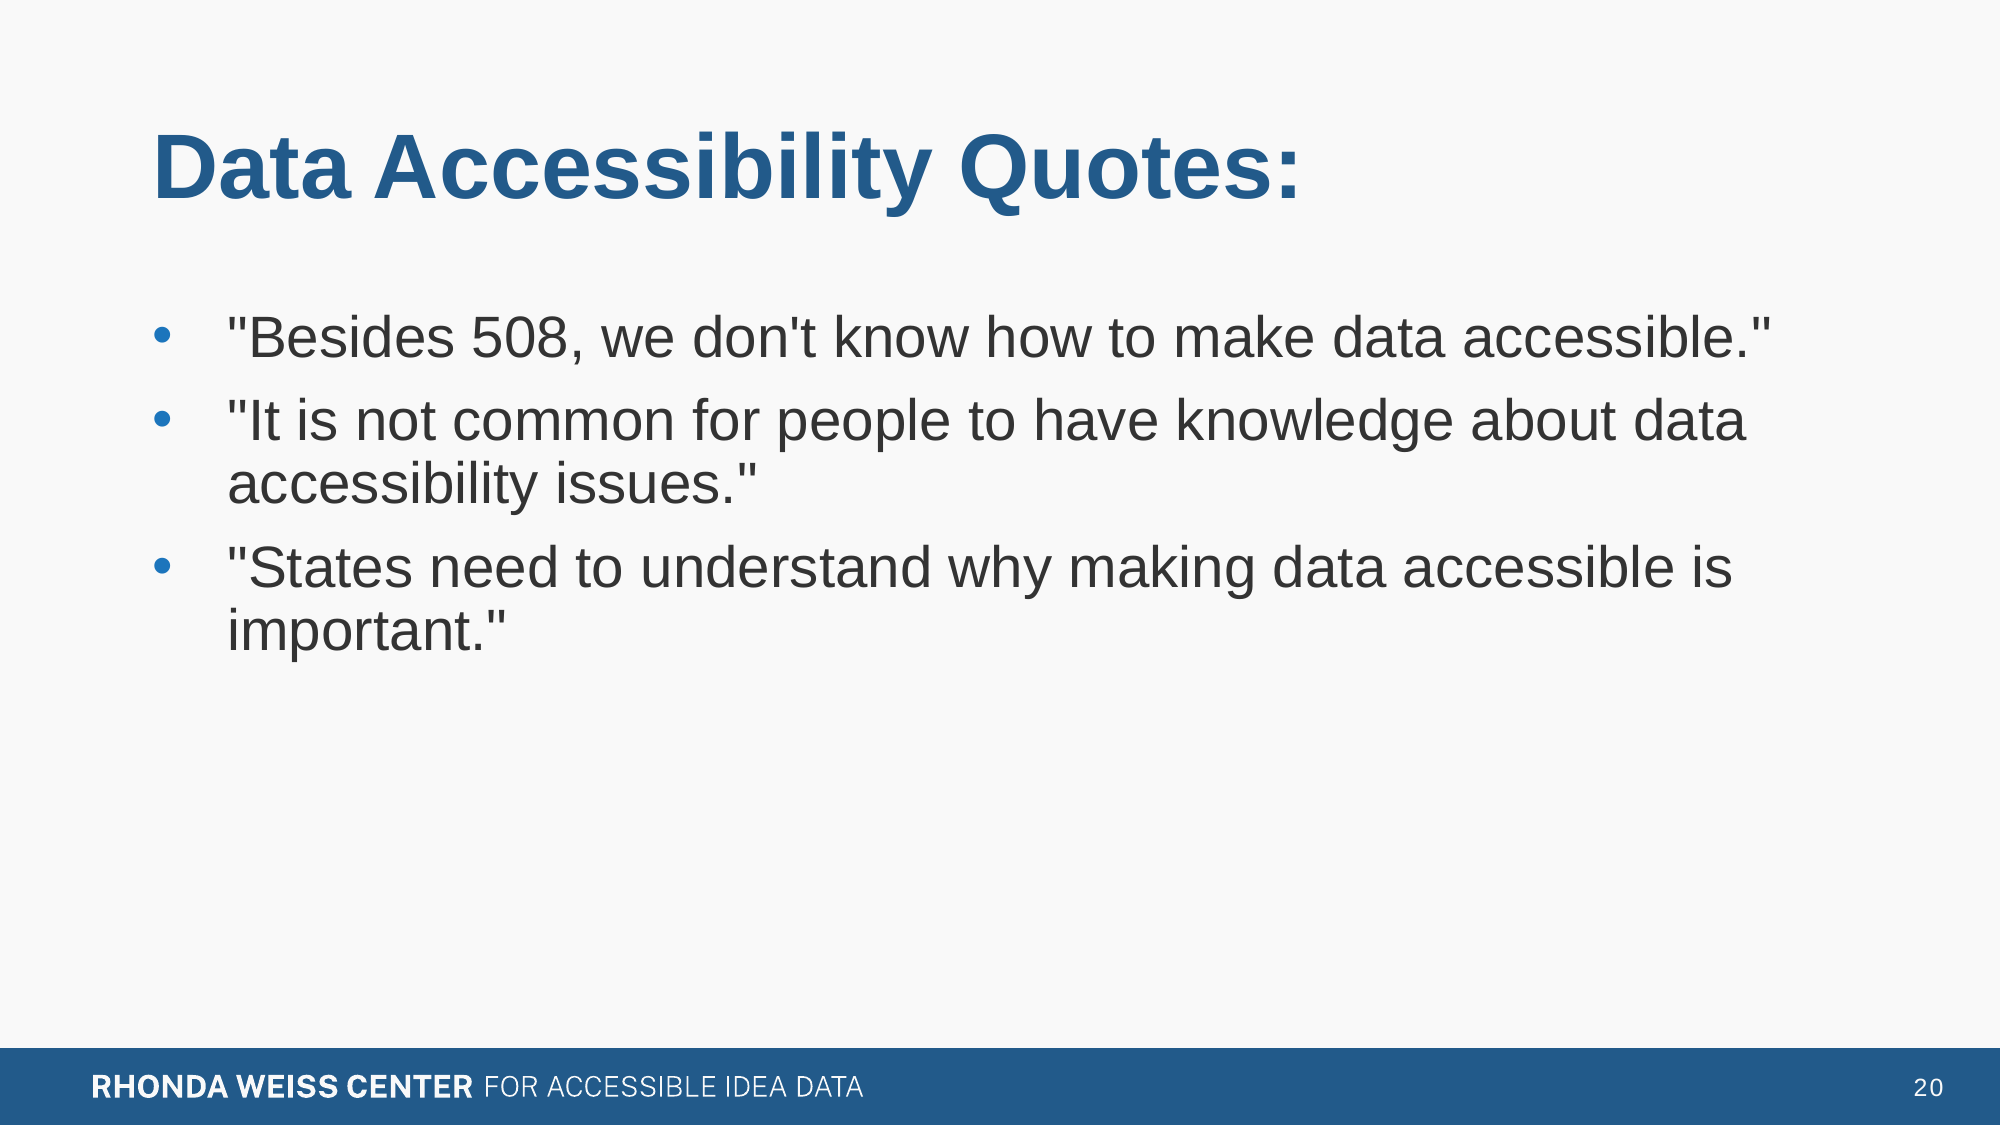

# Data Accessibility Quotes:
"Besides 508, we don't know how to make data accessible."
"It is not common for people to have knowledge about data accessibility issues."
"States need to understand why making data accessible is important."